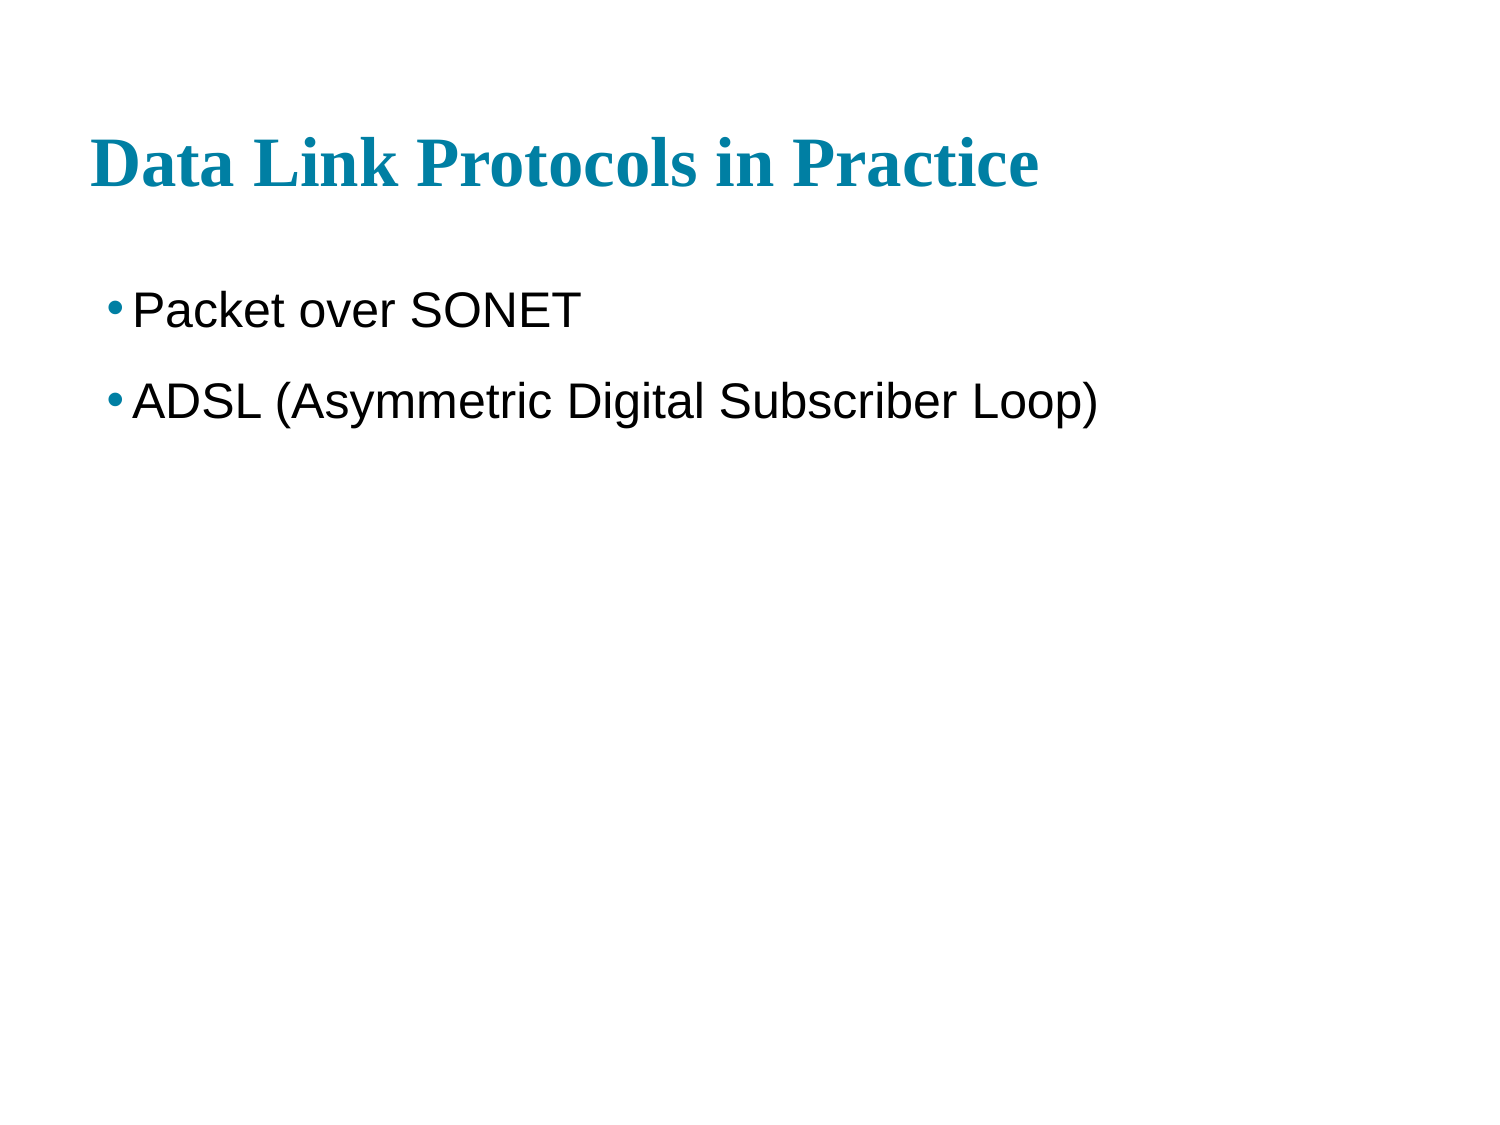

# Data Link Protocols in Practice
Packet over SONET
ADSL (Asymmetric Digital Subscriber Loop)